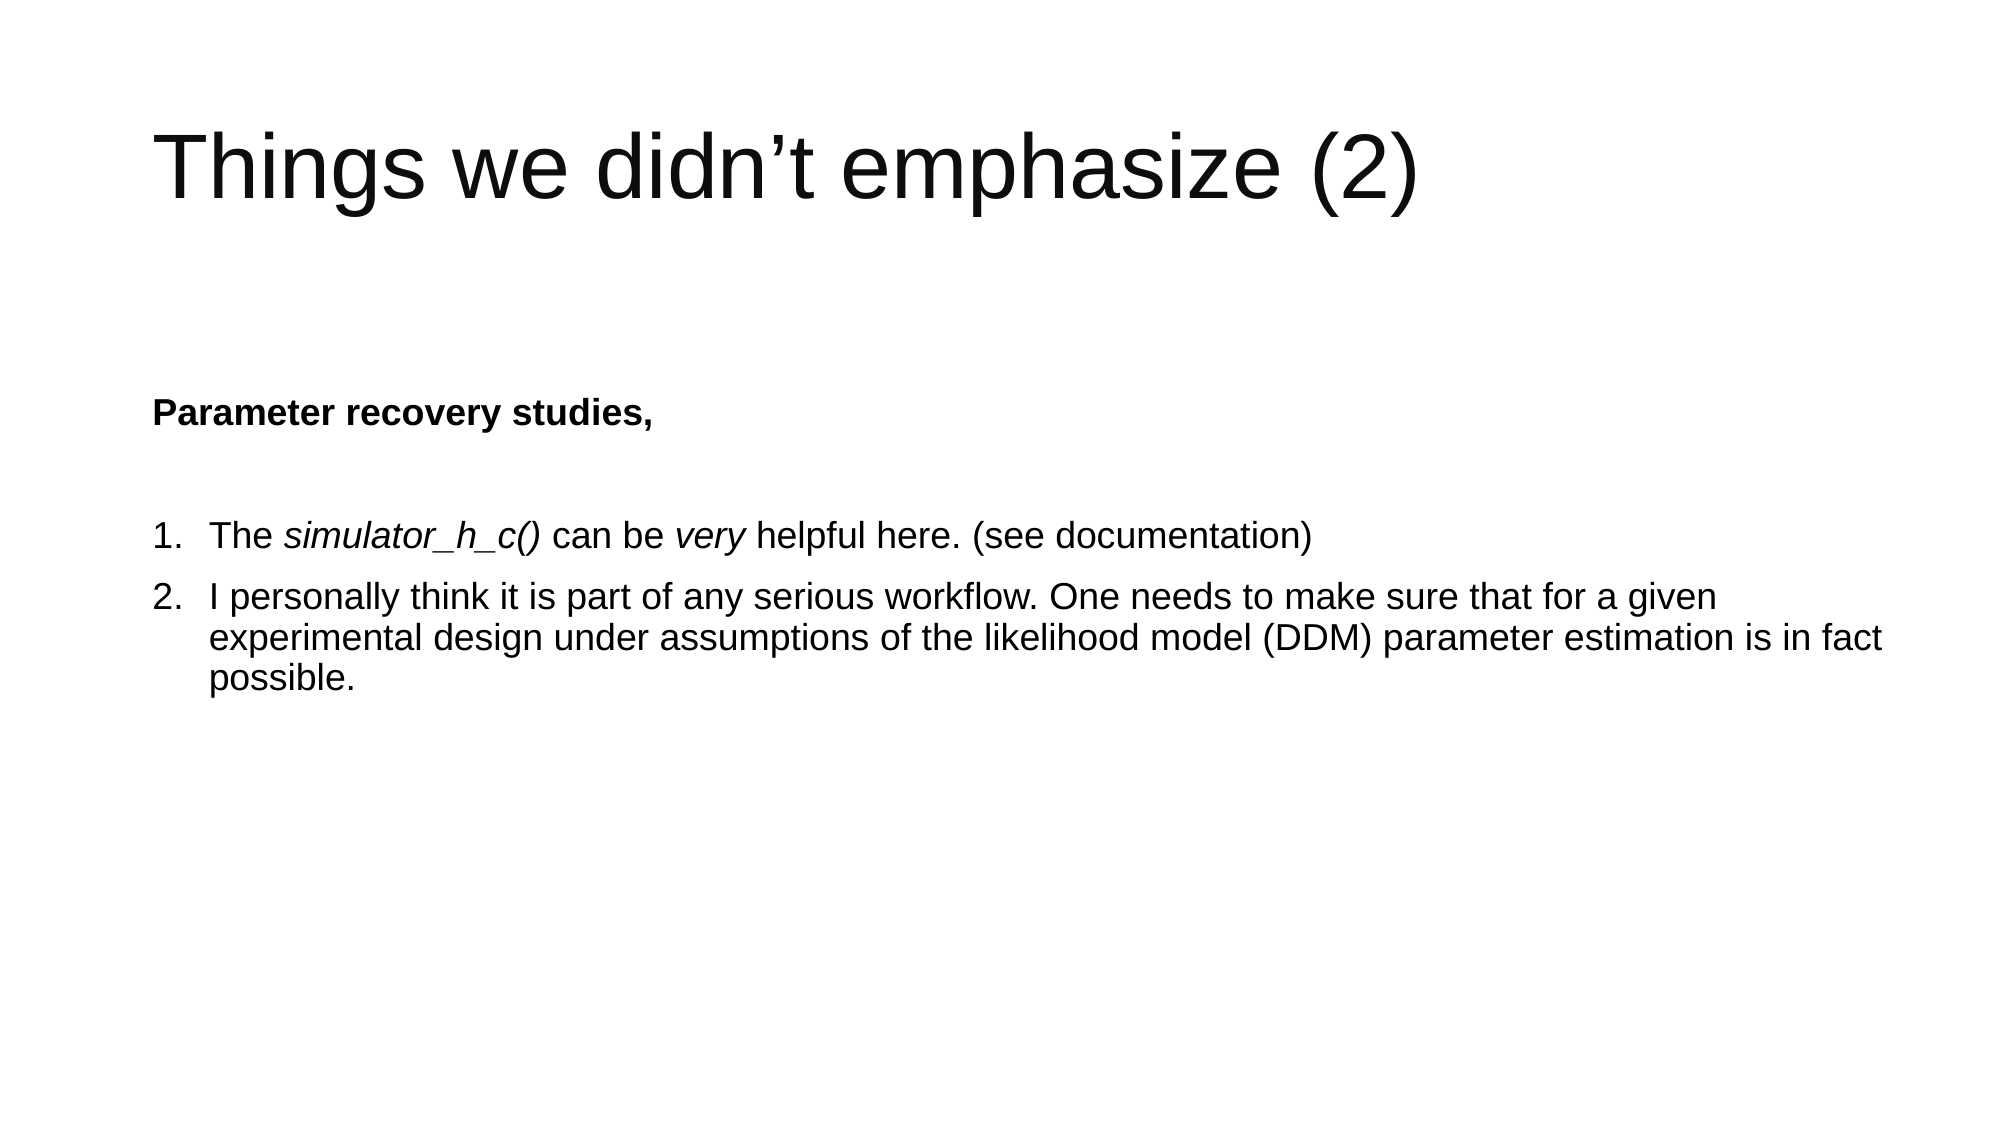

# Things we didn’t emphasize (2)
Parameter recovery studies,

The simulator_h_c() can be very helpful here. (see documentation)
I personally think it is part of any serious workflow. One needs to make sure that for a given experimental design under assumptions of the likelihood model (DDM) parameter estimation is in fact possible.